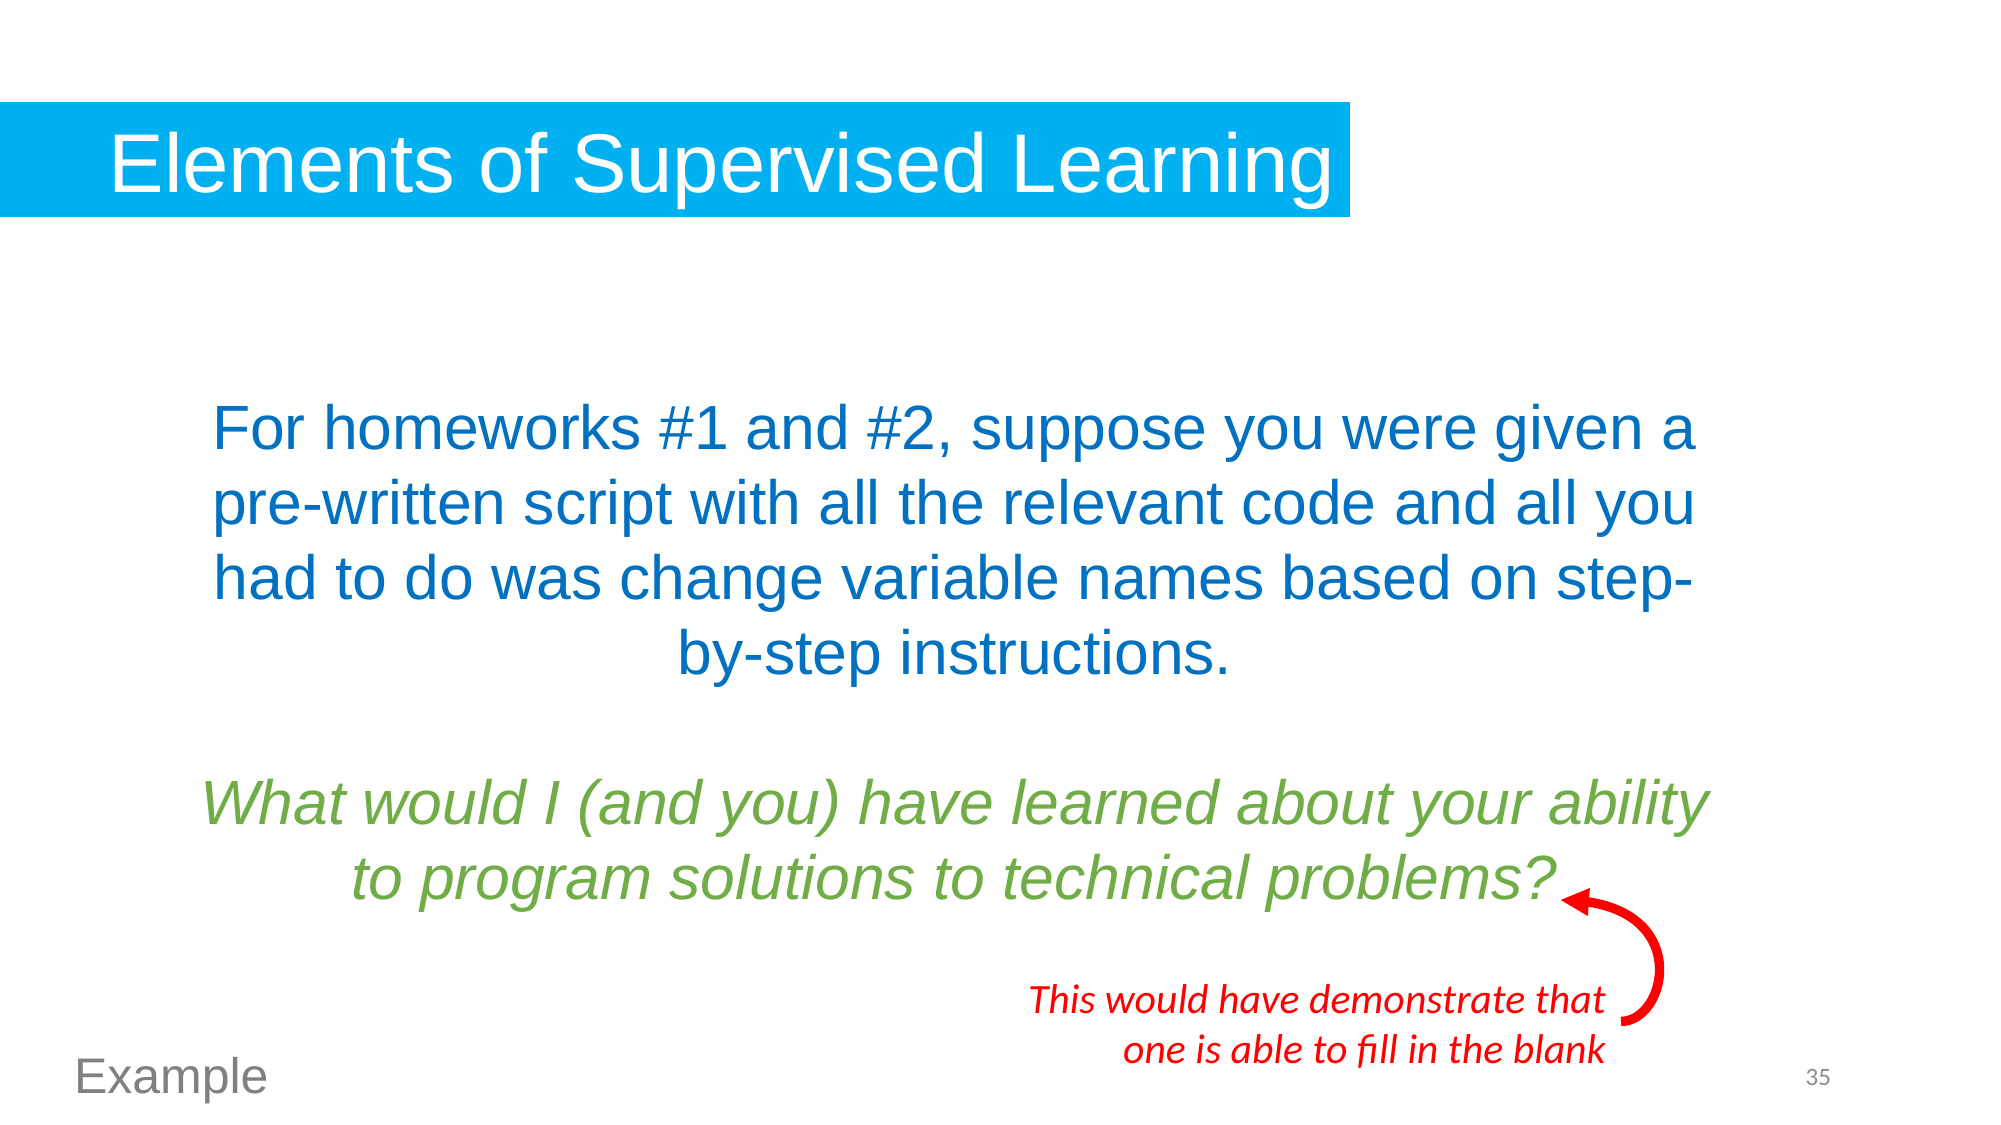

Elements of Supervised Learning
For homeworks #1 and #2, suppose you were given a pre-written script with all the relevant code and all you had to do was change variable names based on step-by-step instructions.

What would I (and you) have learned about your ability to program solutions to technical problems?
This would have demonstrate that one is able to fill in the blank
Example
35